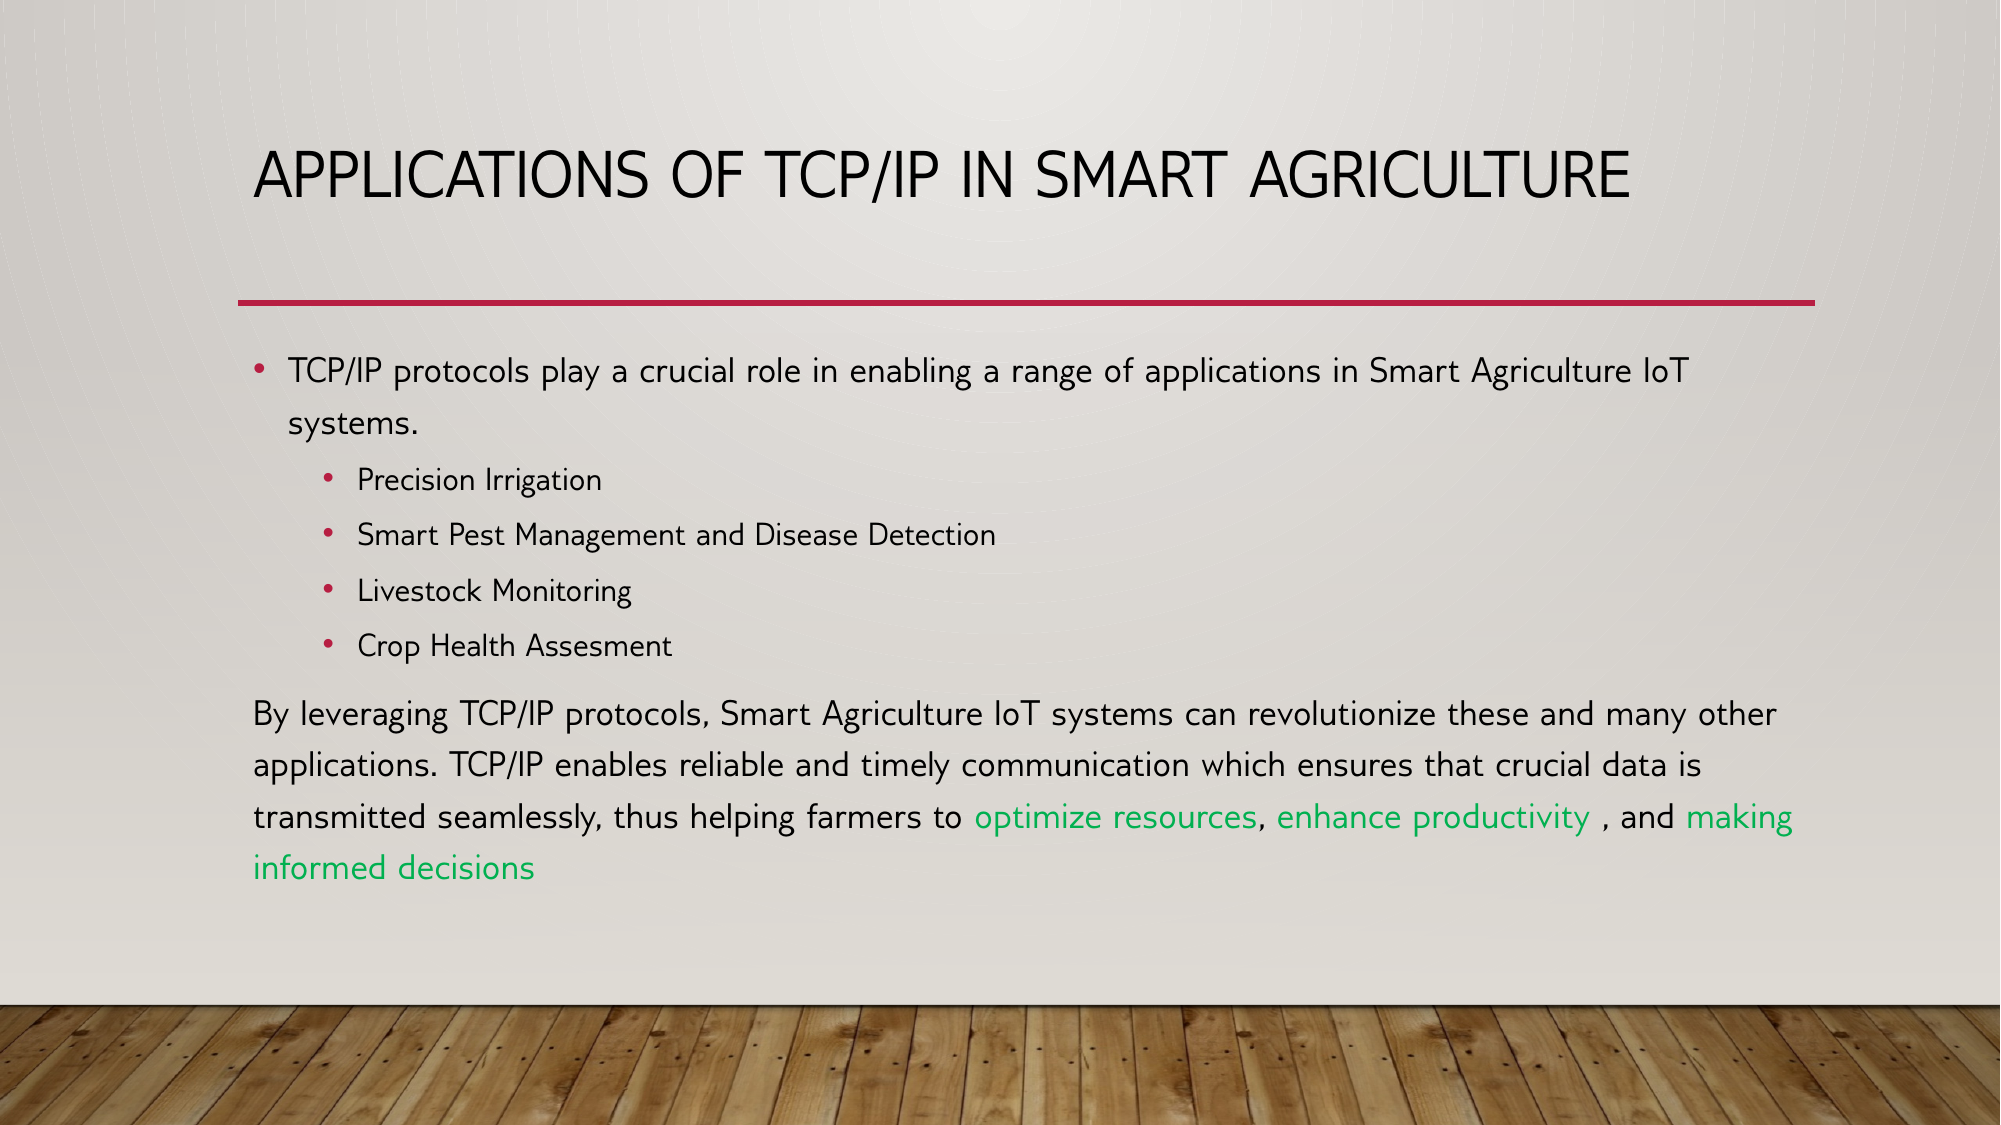

# Applications of tcp/ip in smart agriculture
TCP/IP protocols play a crucial role in enabling a range of applications in Smart Agriculture IoT systems.
Precision Irrigation
Smart Pest Management and Disease Detection
Livestock Monitoring
Crop Health Assesment
By leveraging TCP/IP protocols, Smart Agriculture IoT systems can revolutionize these and many other applications. TCP/IP enables reliable and timely communication which ensures that crucial data is transmitted seamlessly, thus helping farmers to optimize resources, enhance productivity , and making informed decisions